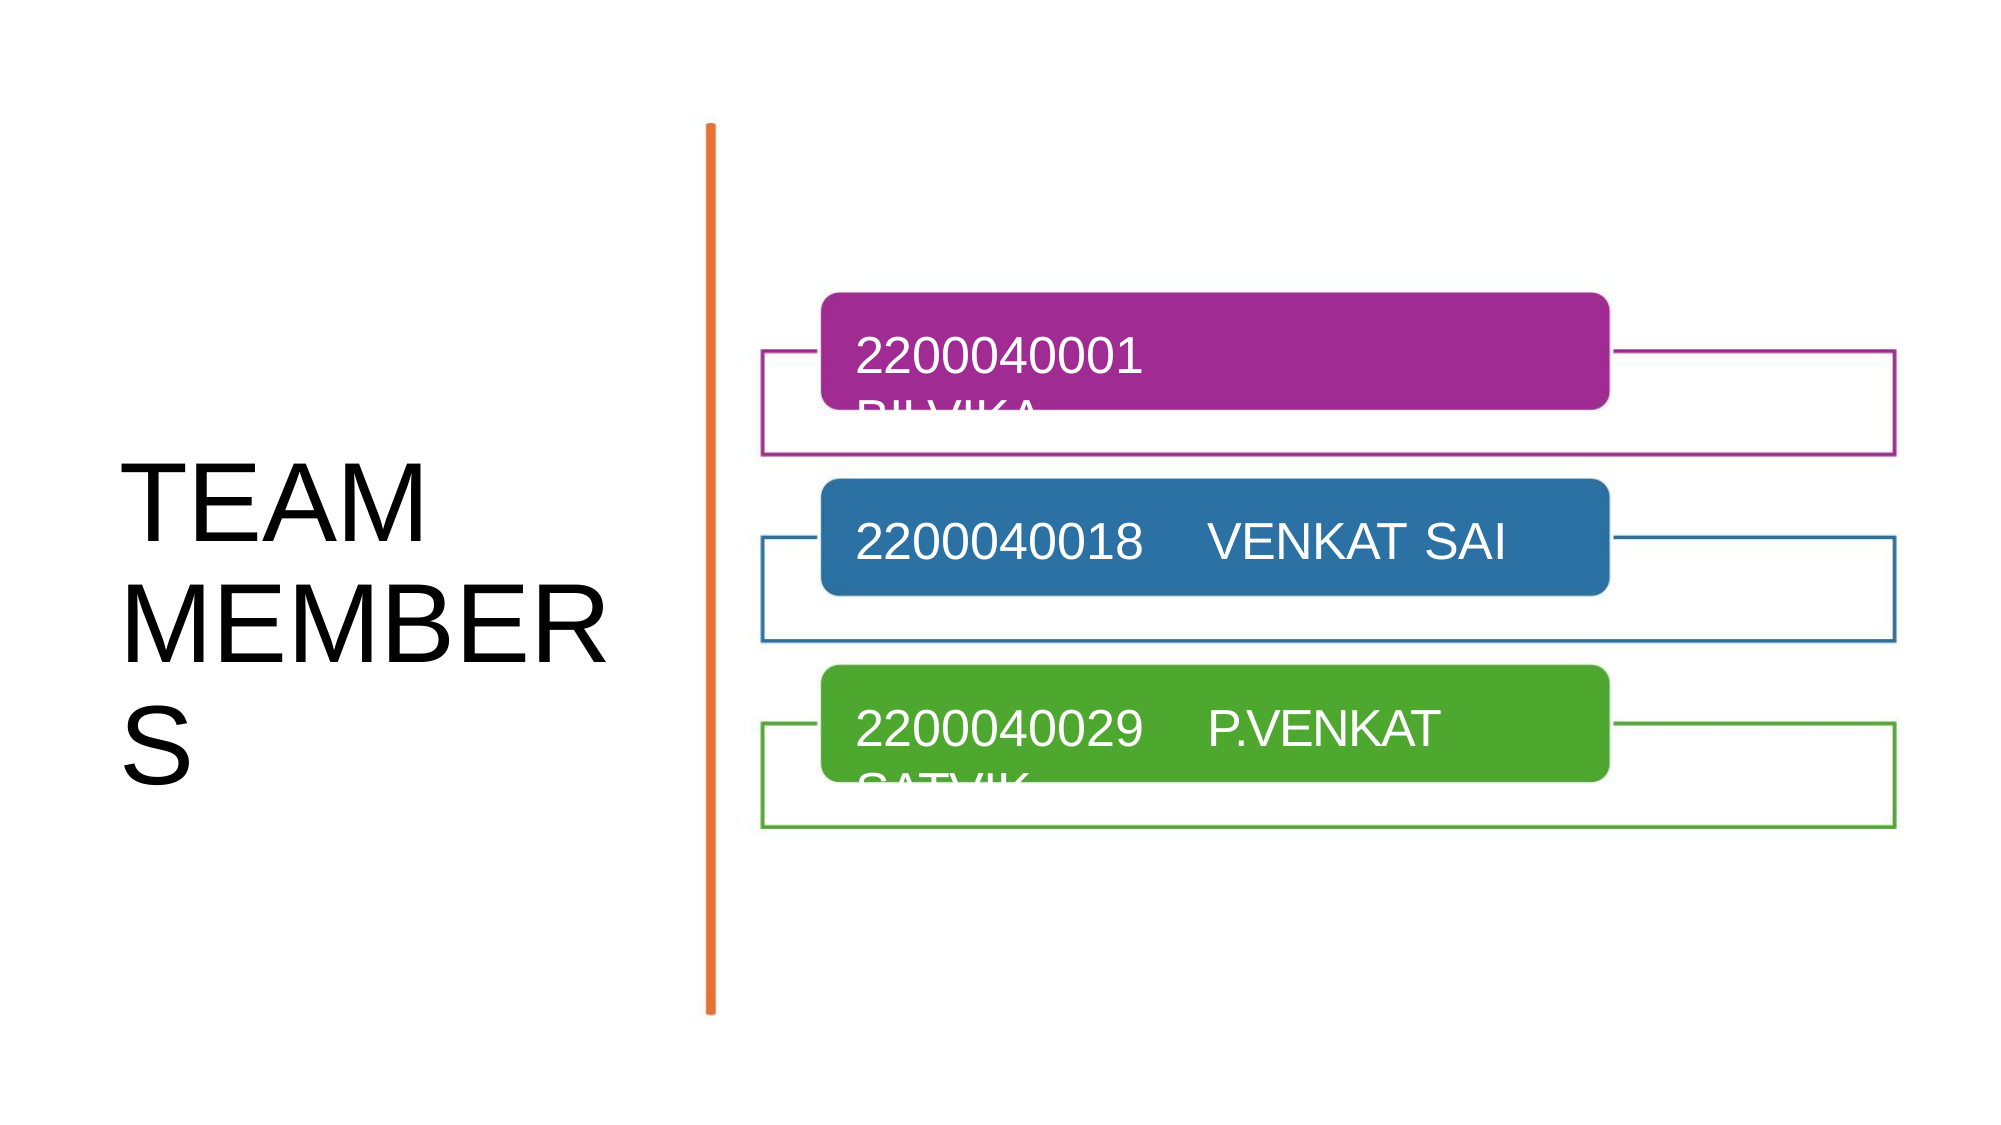

2200040001 BILVIKA
TEAM
MEMBERS
2200040018 VENKAT SAI
2200040029 P.VENKAT SATVIK